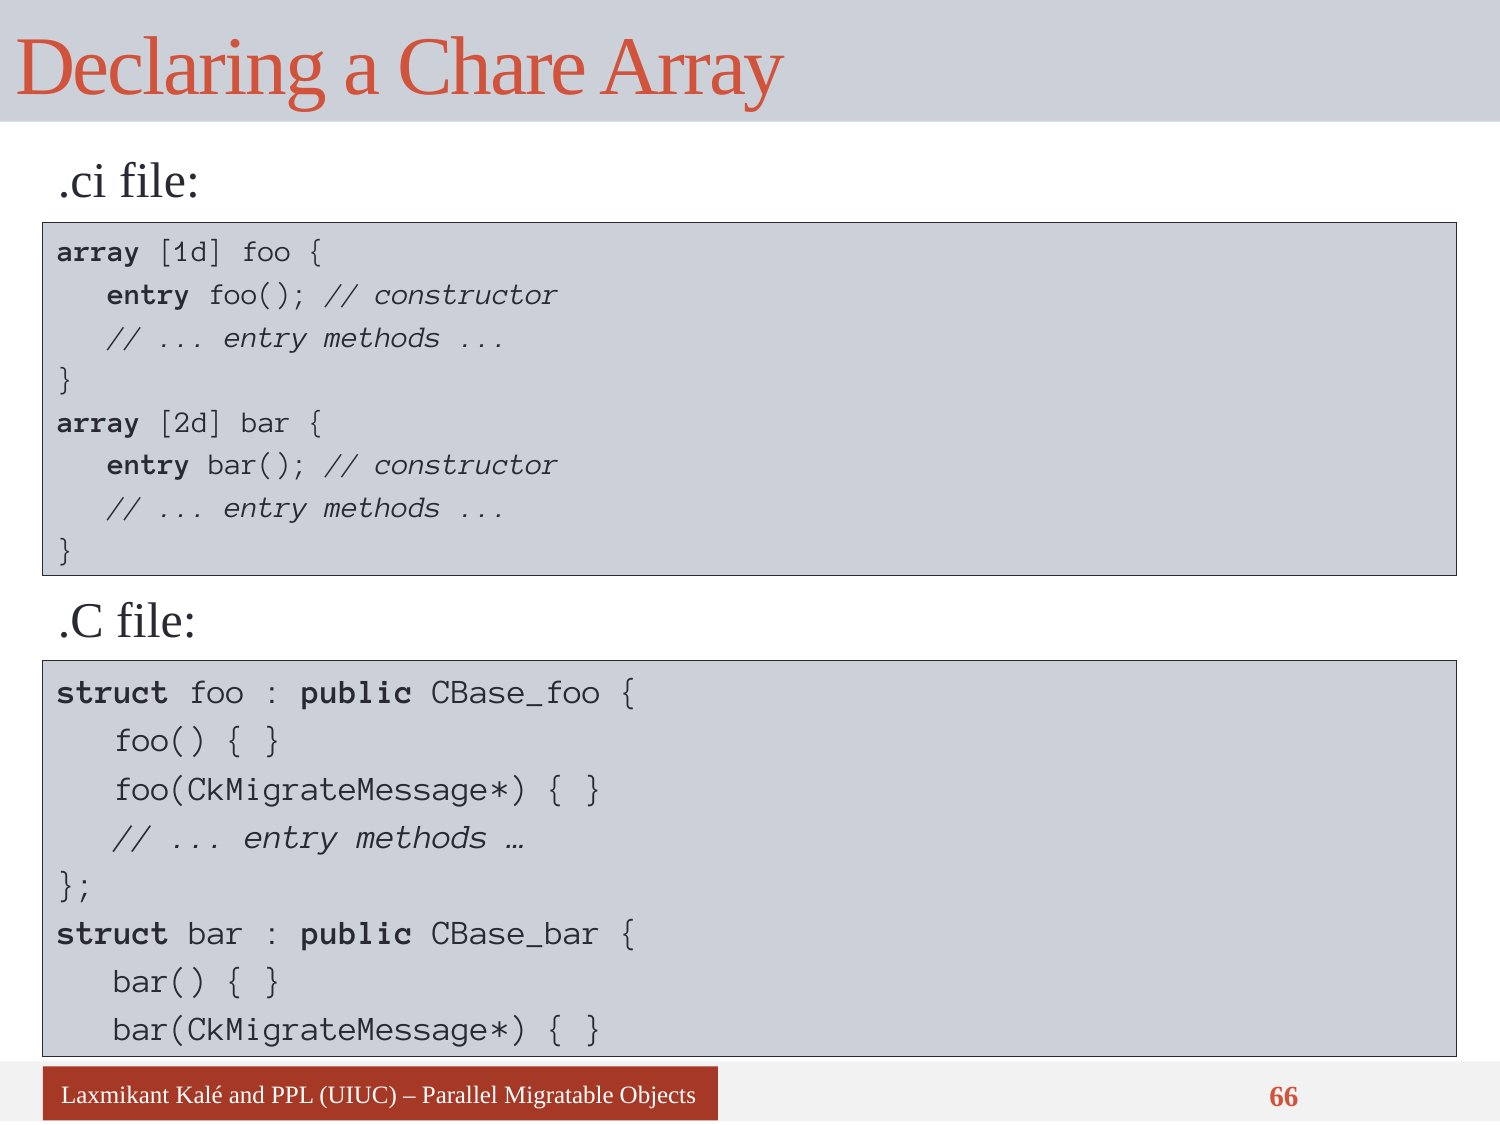

# Declaring a Chare Array
.ci file:
array [1d] foo {
   entry foo(); // constructor
   // ... entry methods ...
}
array [2d] bar {
   entry bar(); // constructor
   // ... entry methods ...
}
.C file:
struct foo : public CBase_foo {
   foo() { }
   foo(CkMigrateMessage∗) { }
   // ... entry methods …
};
struct bar : public CBase_bar {
   bar() { }
   bar(CkMigrateMessage∗) { }
Laxmikant Kalé and PPL (UIUC) – Parallel Migratable Objects
66